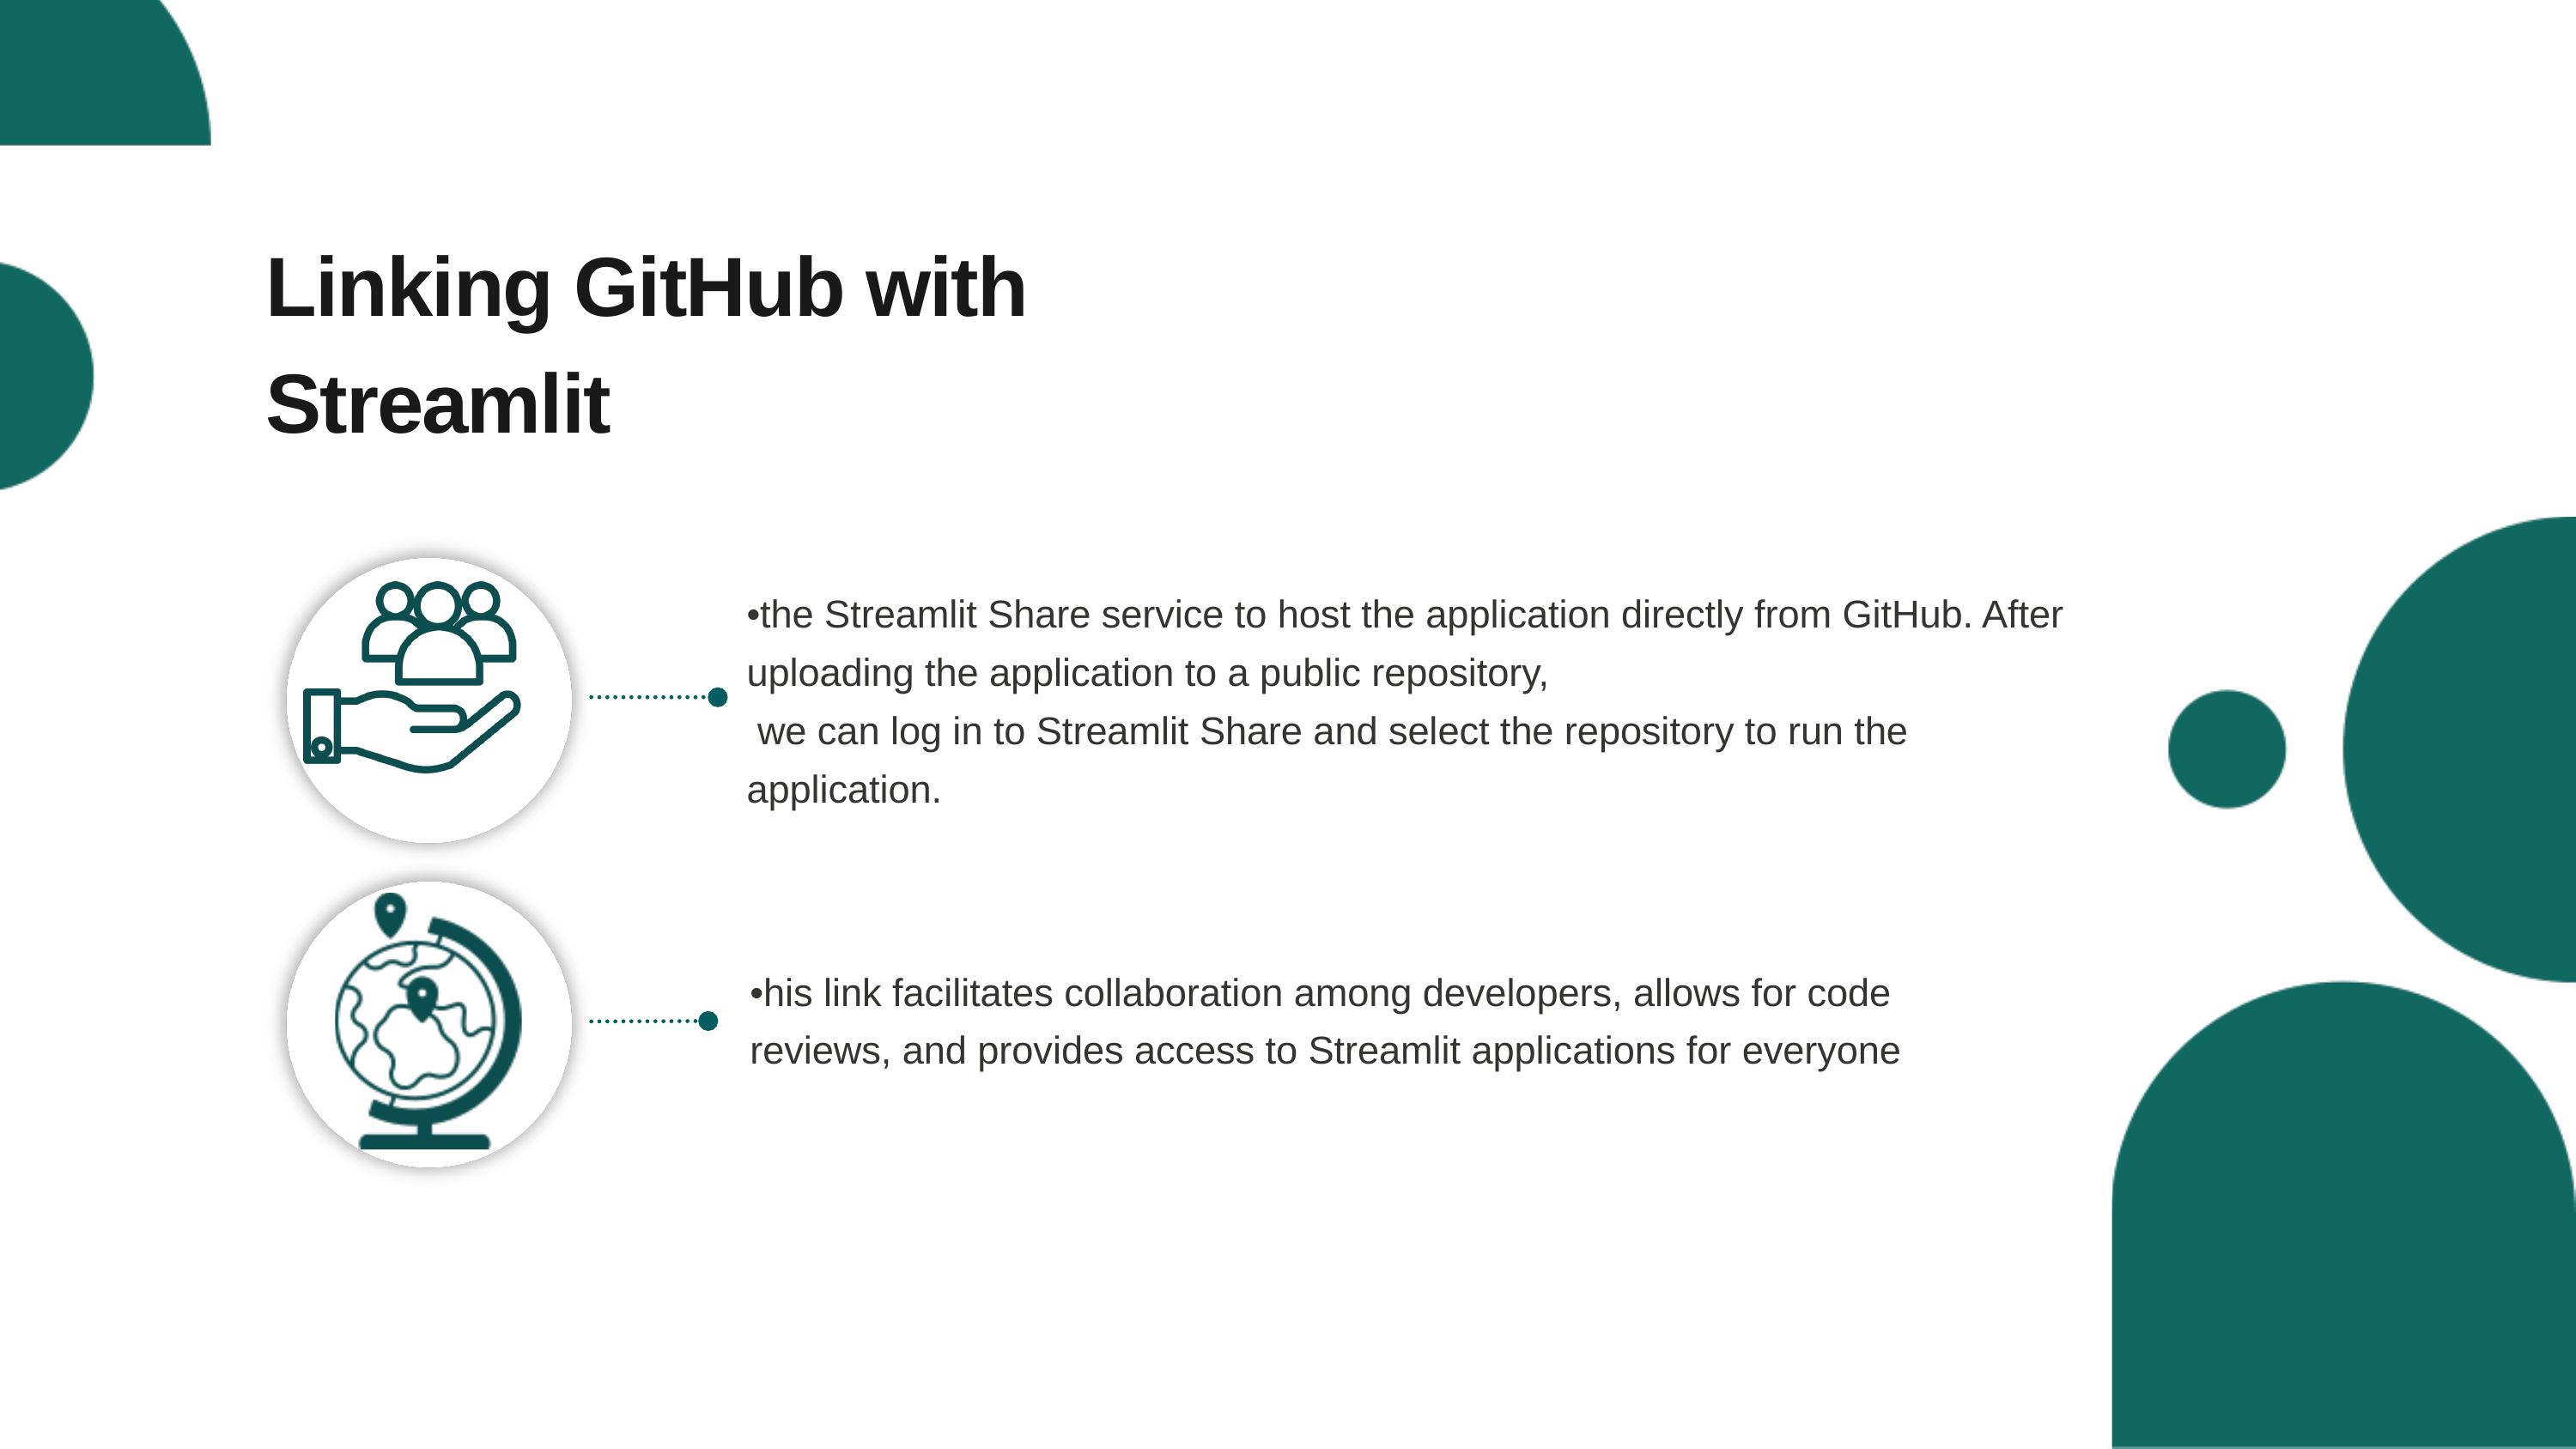

Linking GitHub with Streamlit

•the Streamlit Share service to host the application directly from GitHub. After uploading the application to a public repository,
 we can log in to Streamlit Share and select the repository to run the application.

•his link facilitates collaboration among developers, allows for code reviews, and provides access to Streamlit applications for everyone